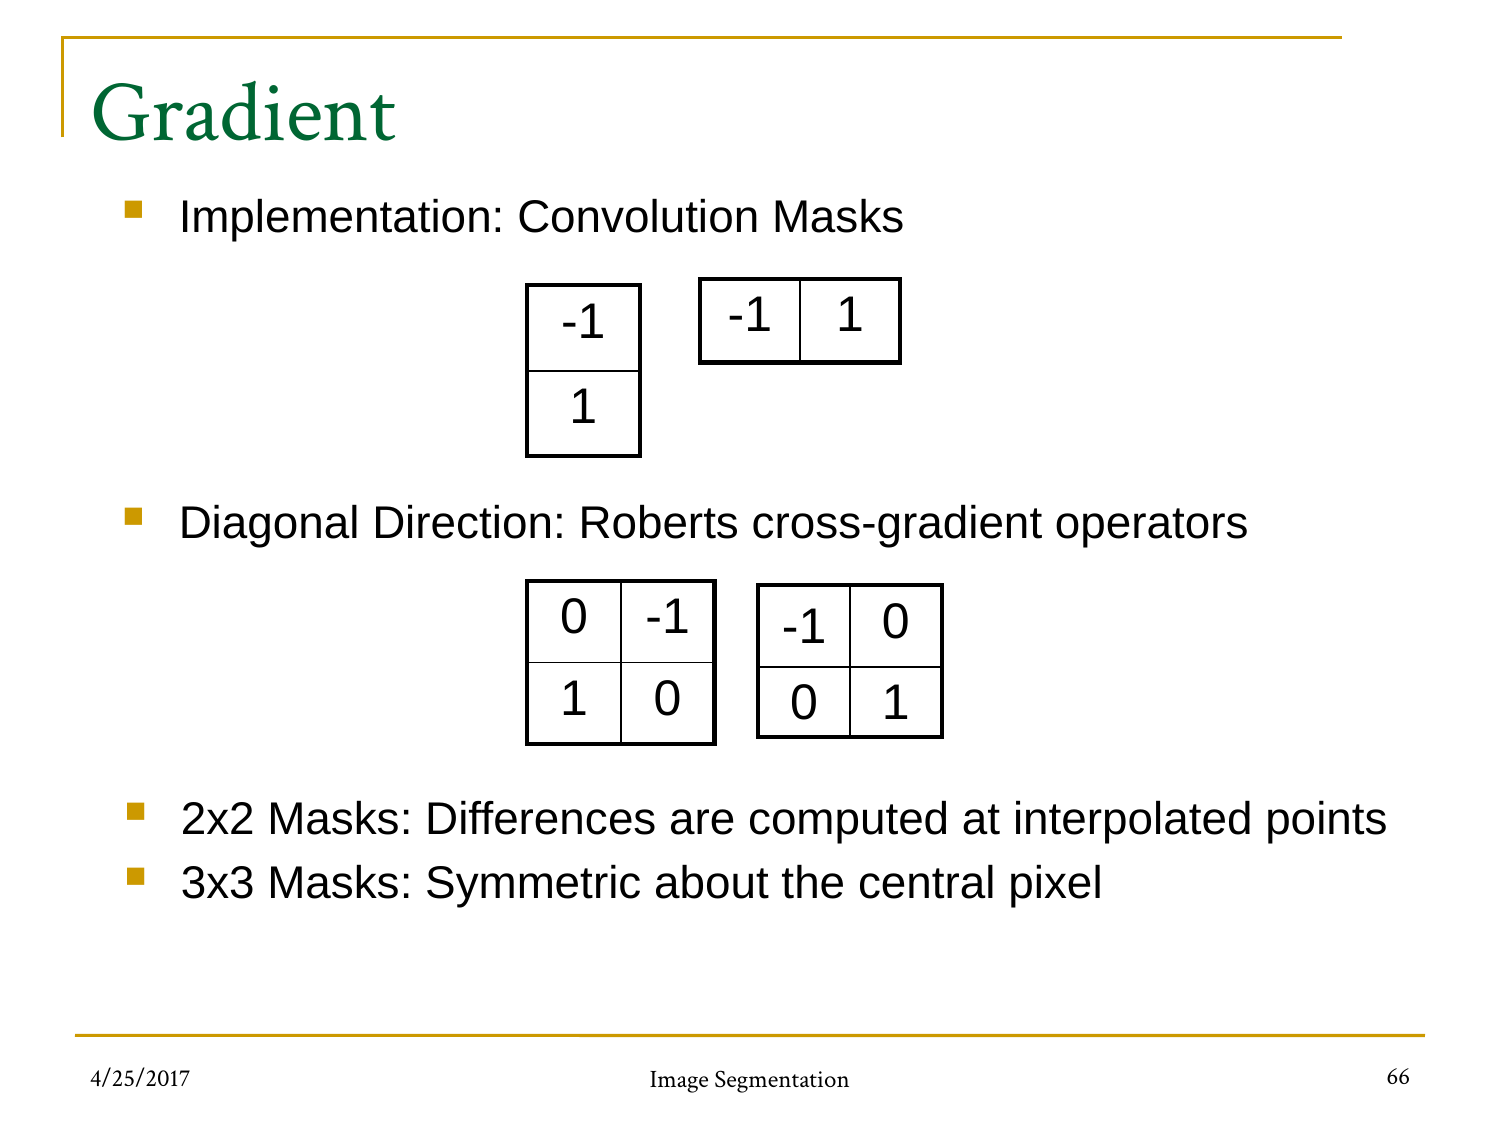

Gradient
Implementation: Convolution Masks

| -1 | 1 |
| --- | --- |
| -1 |
| --- |
| 1 |
Diagonal Direction: Roberts cross-gradient operators
| 0 | -1 |
| --- | --- |
| 1 | 0 |
| -1 | 0 |
| --- | --- |
| 0 | 1 |
2x2 Masks: Differences are computed at interpolated points
3x3 Masks: Symmetric about the central pixel
4/25/2017
66
Image Segmentation